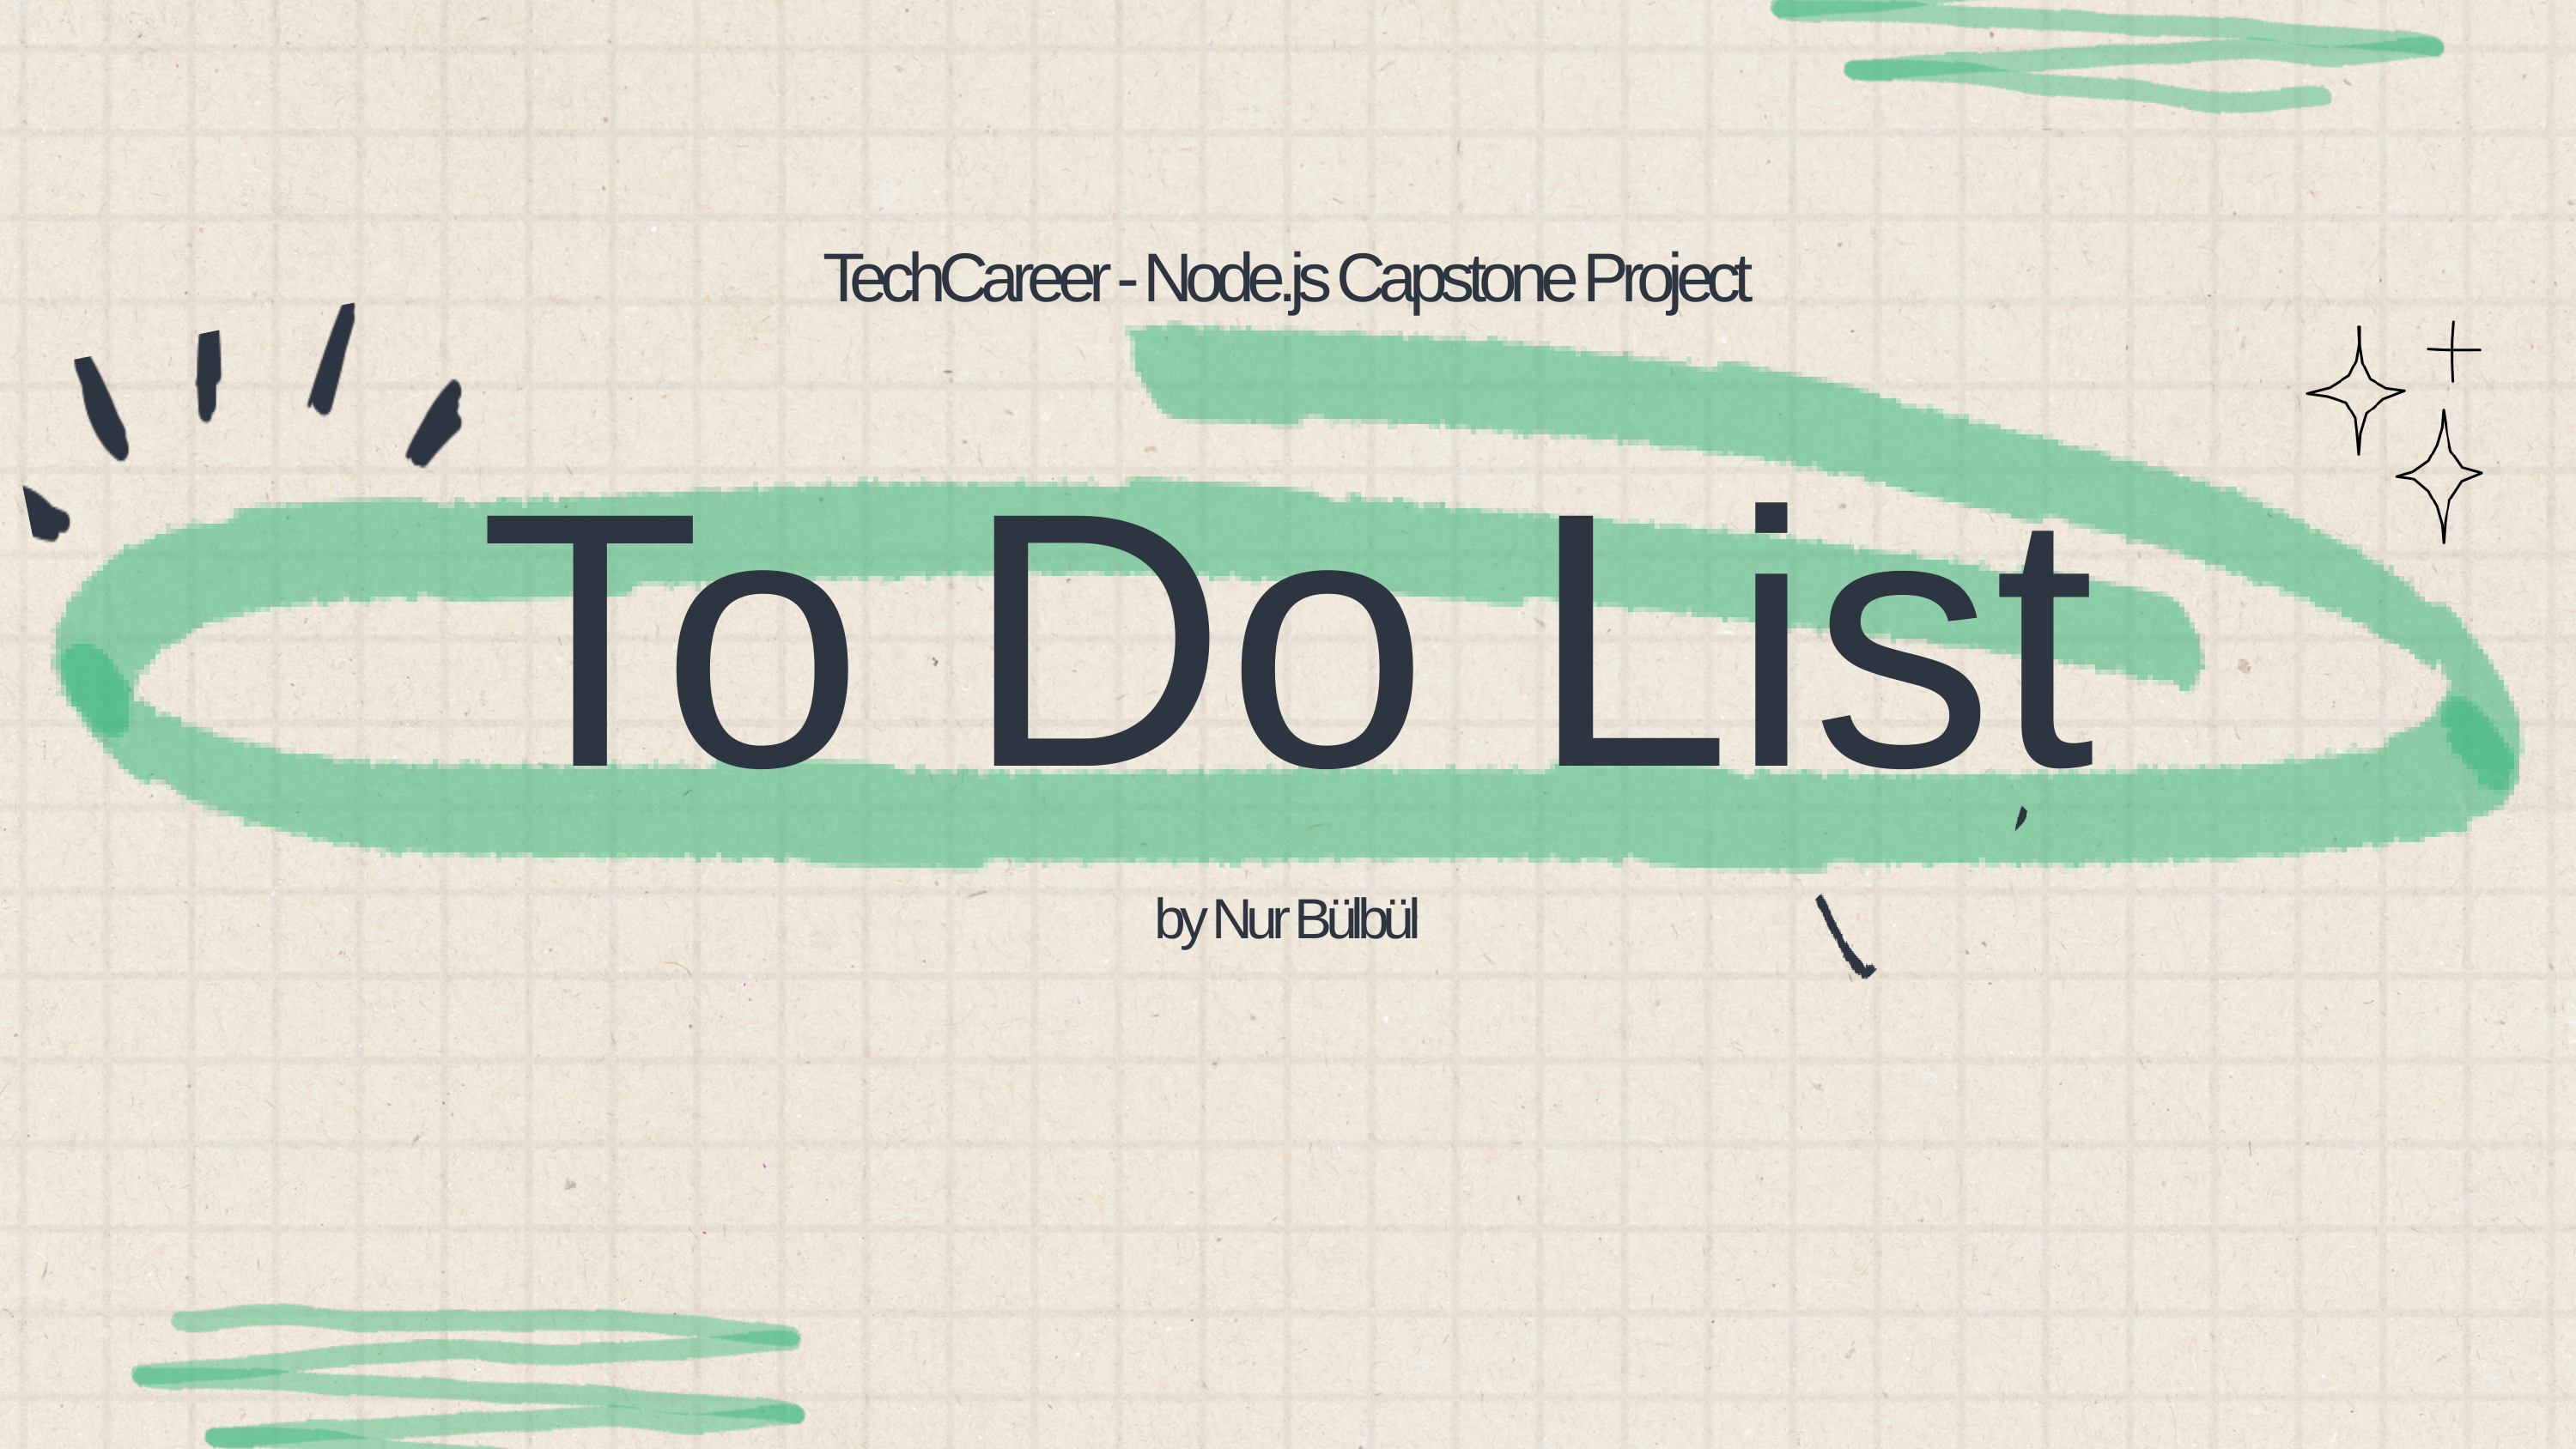

TechCareer - Node.js Capstone Project

To Do List

by Nur Bülbül